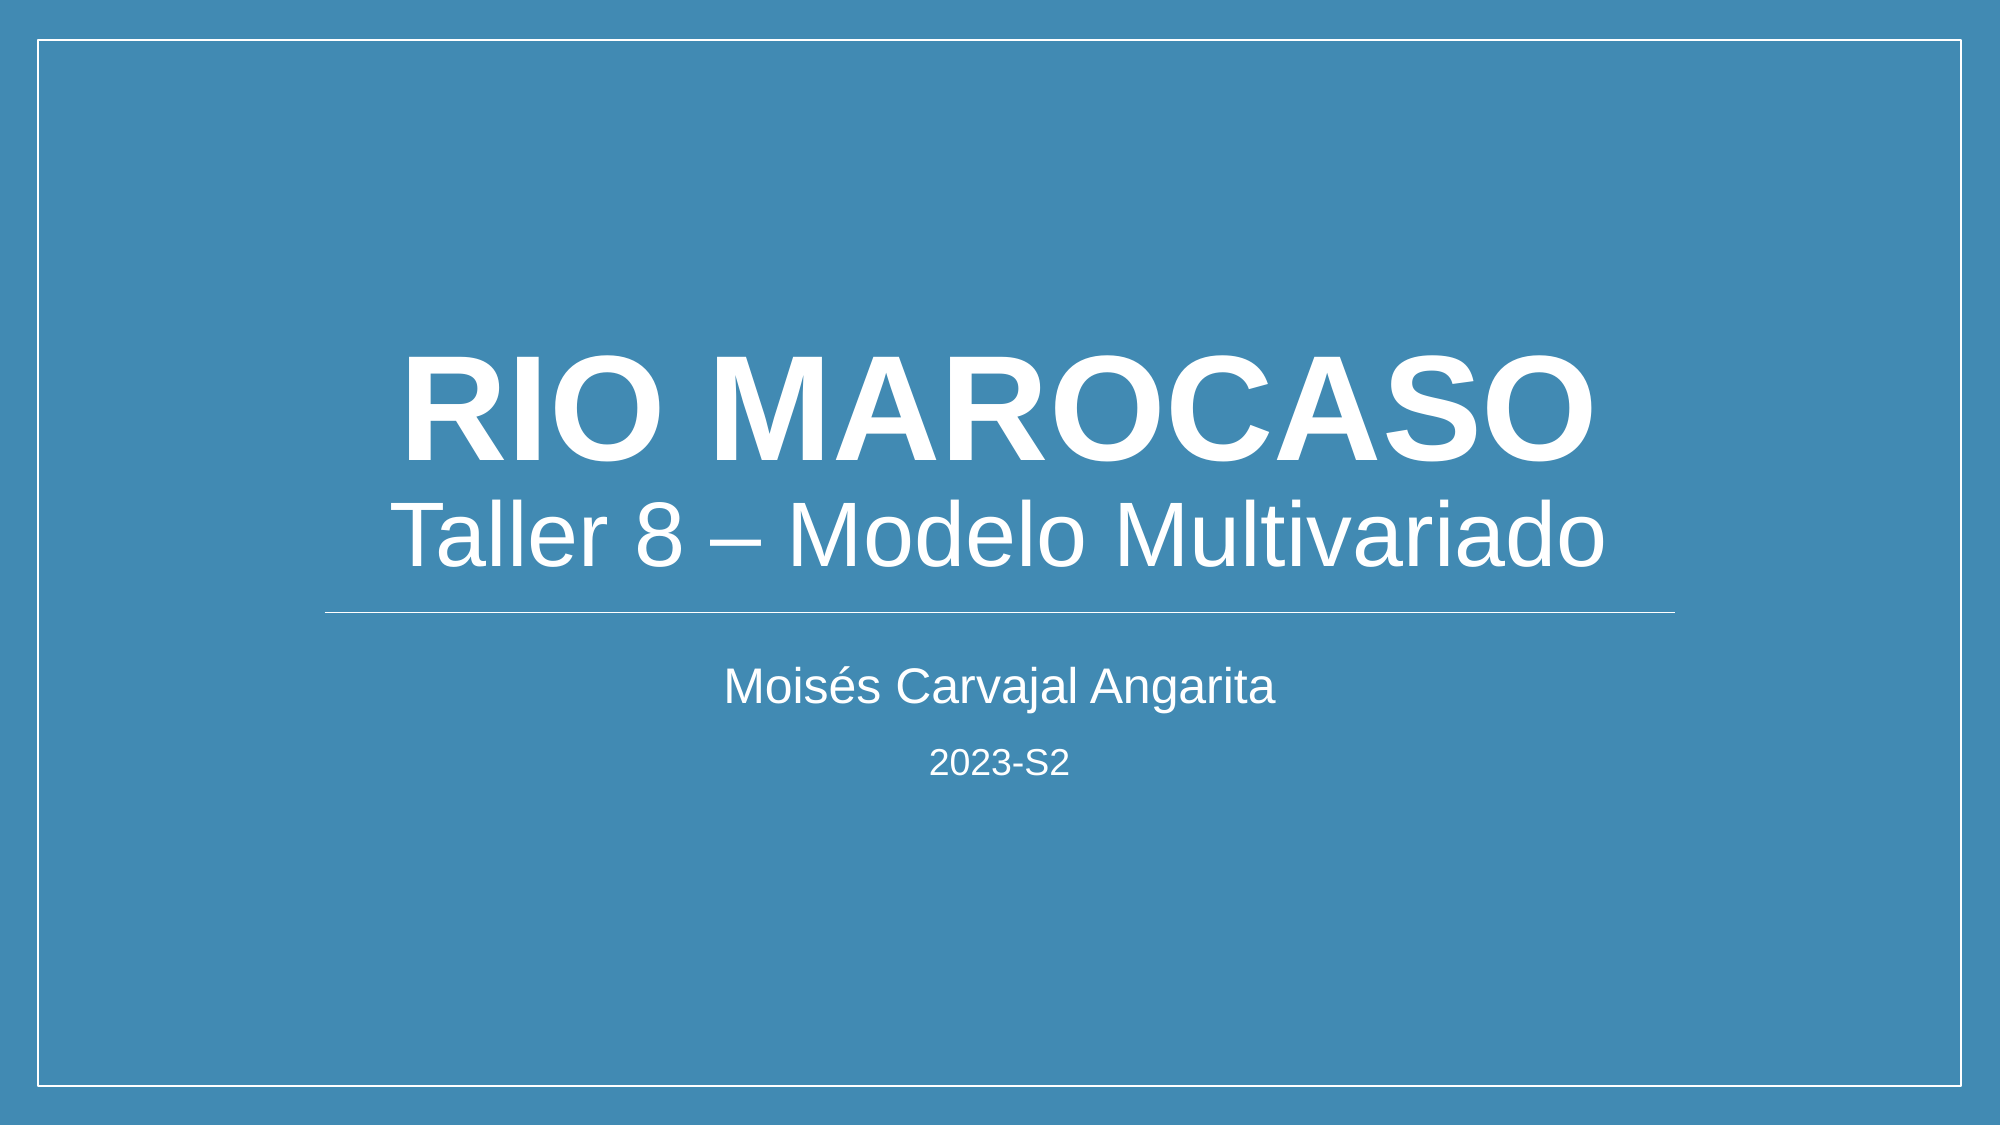

# Rio marocaso Taller 8 – Modelo Multivariado
Moisés Carvajal Angarita
2023-S2